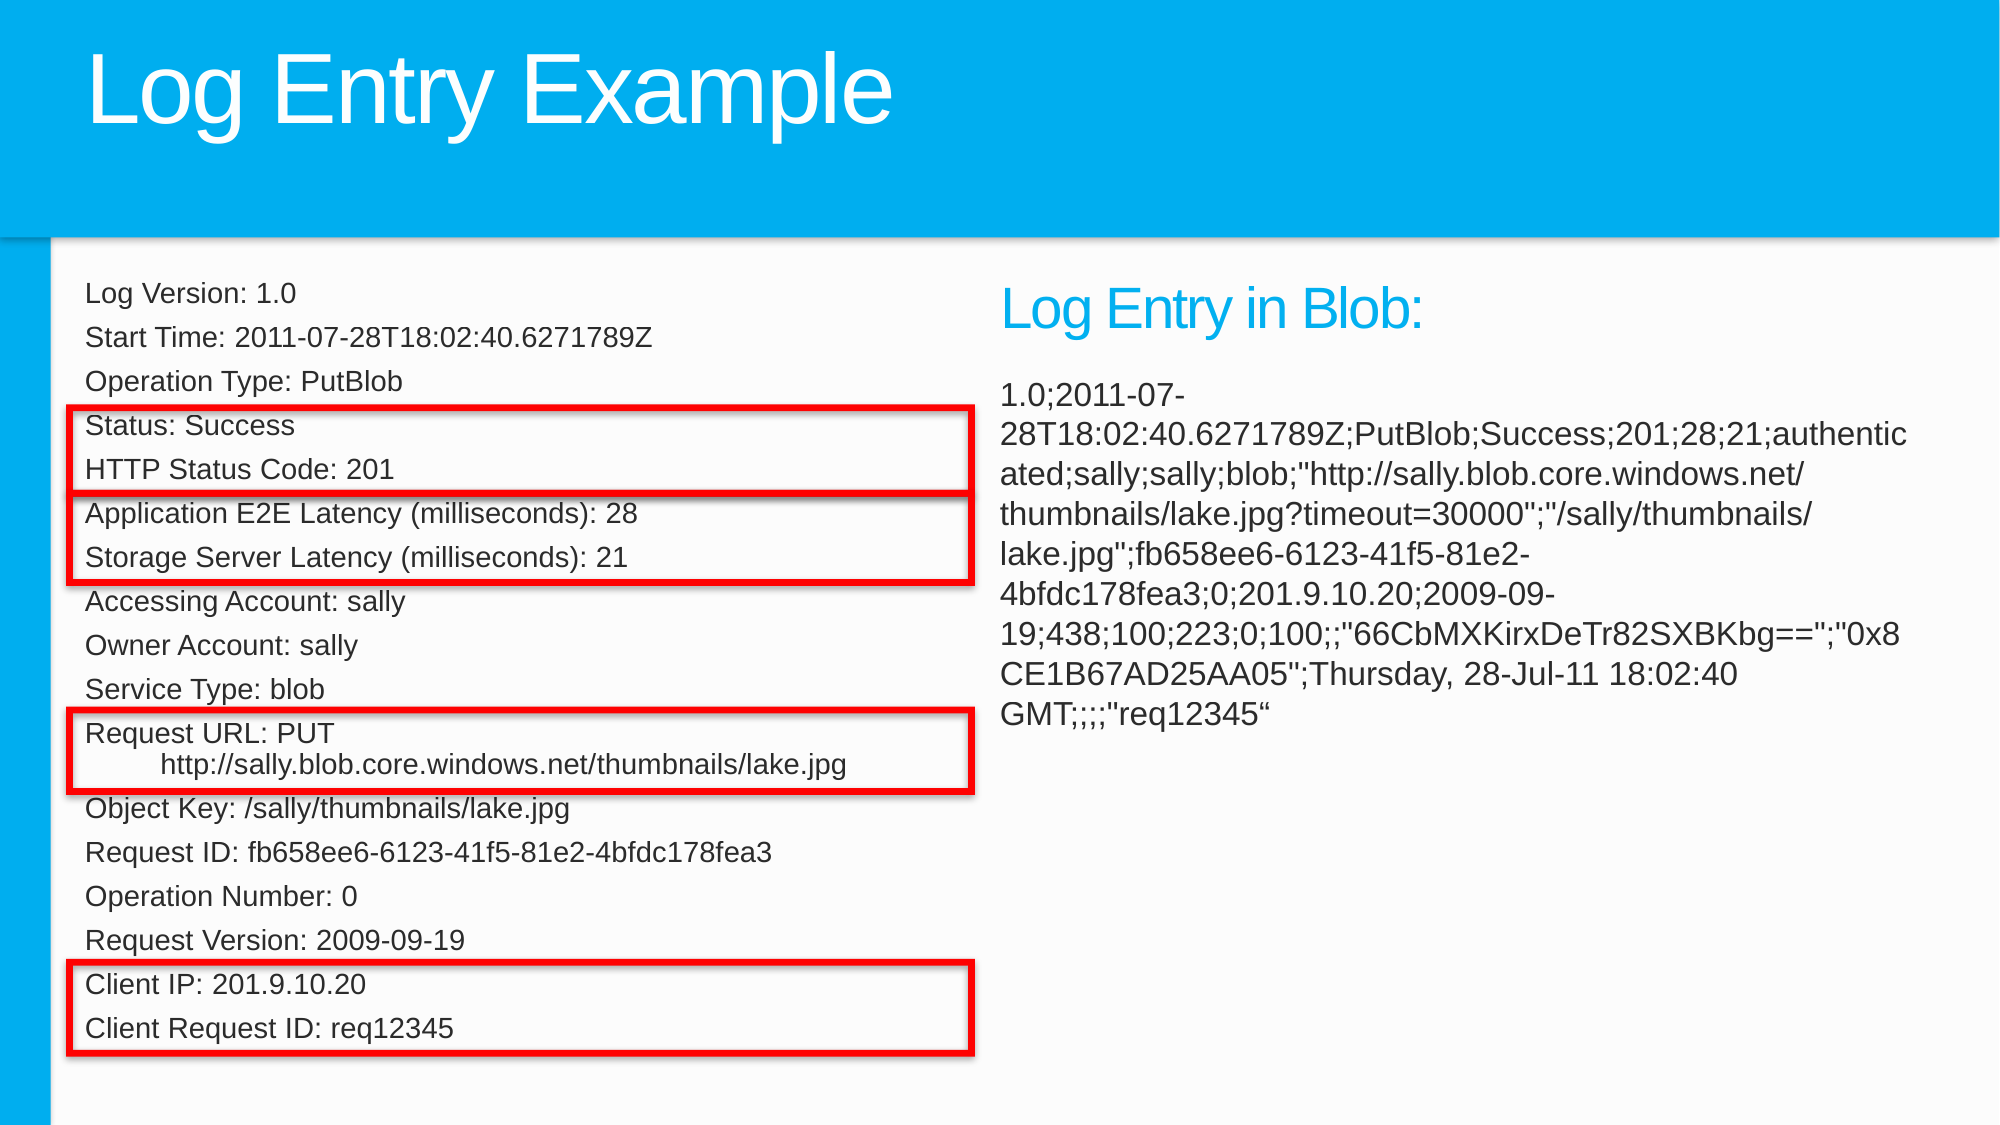

# Log Entry Example
Log Entry in Blob:
1.0;2011-07-28T18:02:40.6271789Z;PutBlob;Success;201;28;21;authenticated;sally;sally;blob;"http://sally.blob.core.windows.net/thumbnails/lake.jpg?timeout=30000";"/sally/thumbnails/lake.jpg";fb658ee6-6123-41f5-81e2-4bfdc178fea3;0;201.9.10.20;2009-09-19;438;100;223;0;100;;"66CbMXKirxDeTr82SXBKbg==";"0x8CE1B67AD25AA05";Thursday, 28-Jul-11 18:02:40 GMT;;;;"req12345“

Log Version: 1.0
Start Time: 2011-07-28T18:02:40.6271789Z
Operation Type: PutBlob
Status: Success
HTTP Status Code: 201
Application E2E Latency (milliseconds): 28
Storage Server Latency (milliseconds): 21
Accessing Account: sally
Owner Account: sally
Service Type: blob
Request URL: PUT http://sally.blob.core.windows.net/thumbnails/lake.jpg
Object Key: /sally/thumbnails/lake.jpg
Request ID: fb658ee6-6123-41f5-81e2-4bfdc178fea3
Operation Number: 0
Request Version: 2009-09-19
Client IP: 201.9.10.20
Client Request ID: req12345